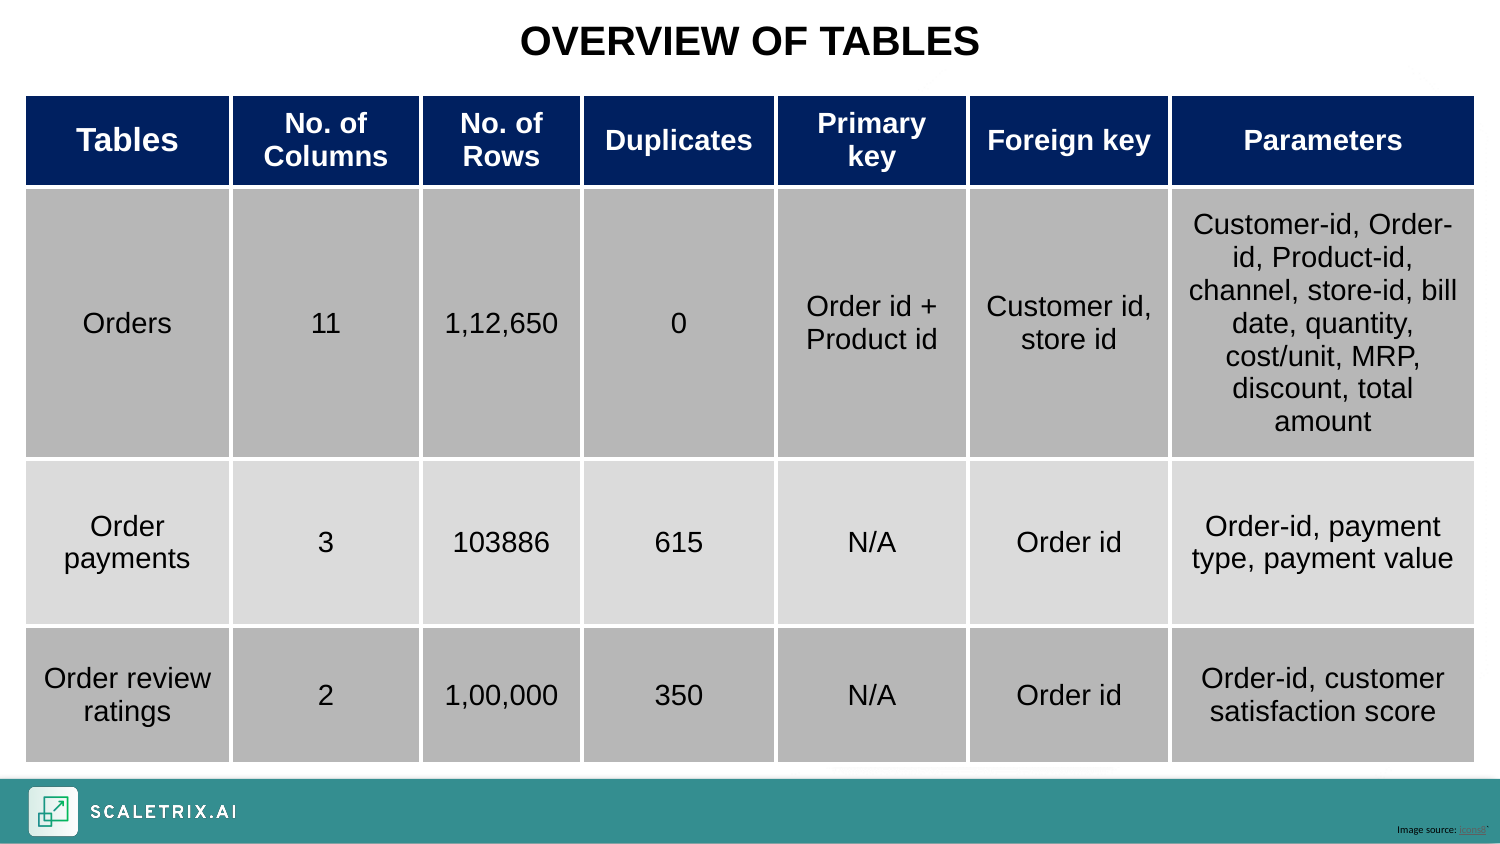

# OVERVIEW OF TABLES
| Tables | No. of Columns | No. of Rows | Duplicates | Primary key | Foreign key | Parameters |
| --- | --- | --- | --- | --- | --- | --- |
| Orders | 11 | 1,12,650 | 0 | Order id + Product id | Customer id, store id | Customer-id, Order-id, Product-id, channel, store-id, bill date, quantity, cost/unit, MRP, discount, total amount |
| Order payments | 3 | 103886 | 615 | N/A | Order id | Order-id, payment type, payment value |
| Order review ratings | 2 | 1,00,000 | 350 | N/A | Order id | Order-id, customer satisfaction score |
|  |
| --- |
Image source: icons8`